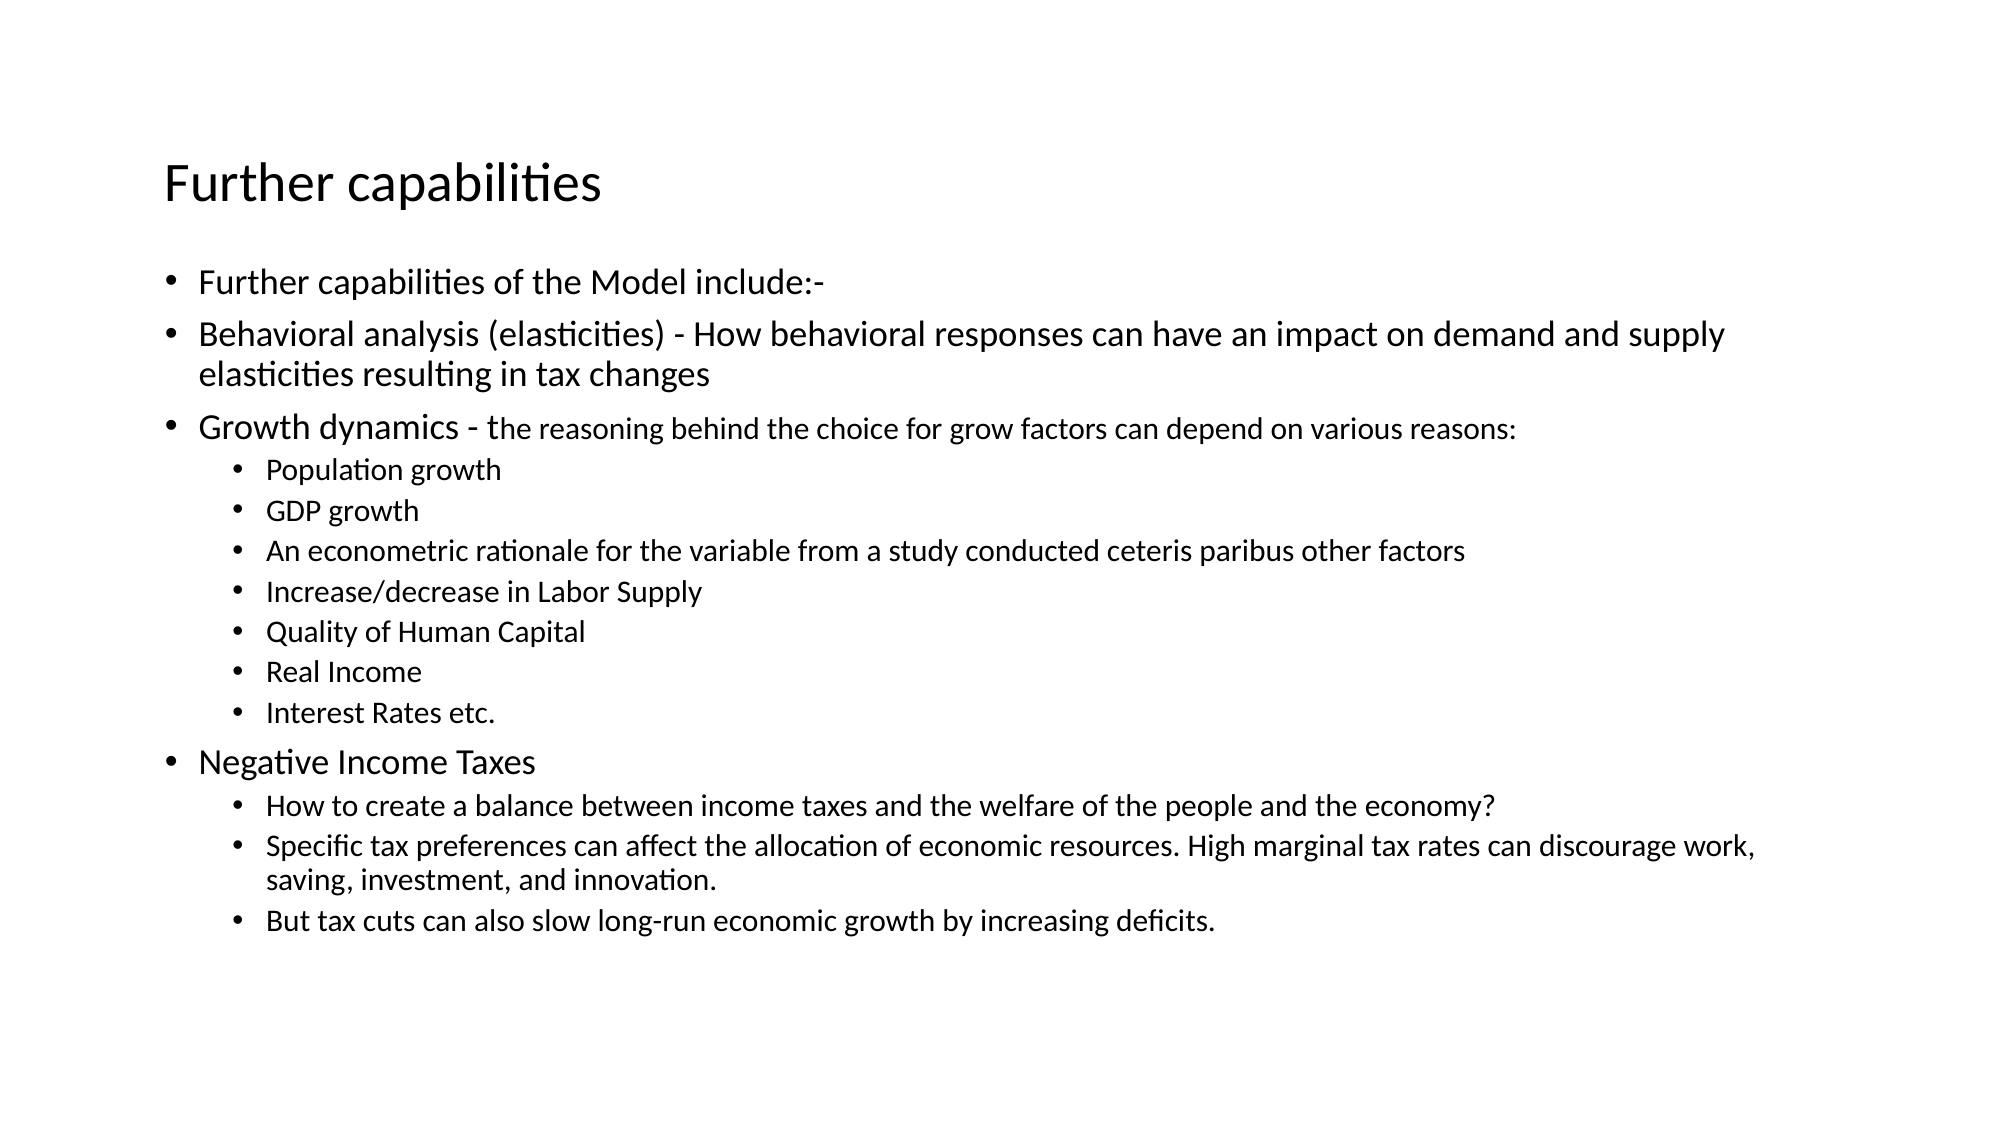

# Further capabilities
Further capabilities of the Model include:-
Behavioral analysis (elasticities) - How behavioral responses can have an impact on demand and supply elasticities resulting in tax changes
Growth dynamics - the reasoning behind the choice for grow factors can depend on various reasons:
Population growth
GDP growth
An econometric rationale for the variable from a study conducted ceteris paribus other factors
Increase/decrease in Labor Supply
Quality of Human Capital
Real Income
Interest Rates etc.
Negative Income Taxes
How to create a balance between income taxes and the welfare of the people and the economy?
Specific tax preferences can affect the allocation of economic resources. High marginal tax rates can discourage work, saving, investment, and innovation.
But tax cuts can also slow long-run economic growth by increasing deficits.